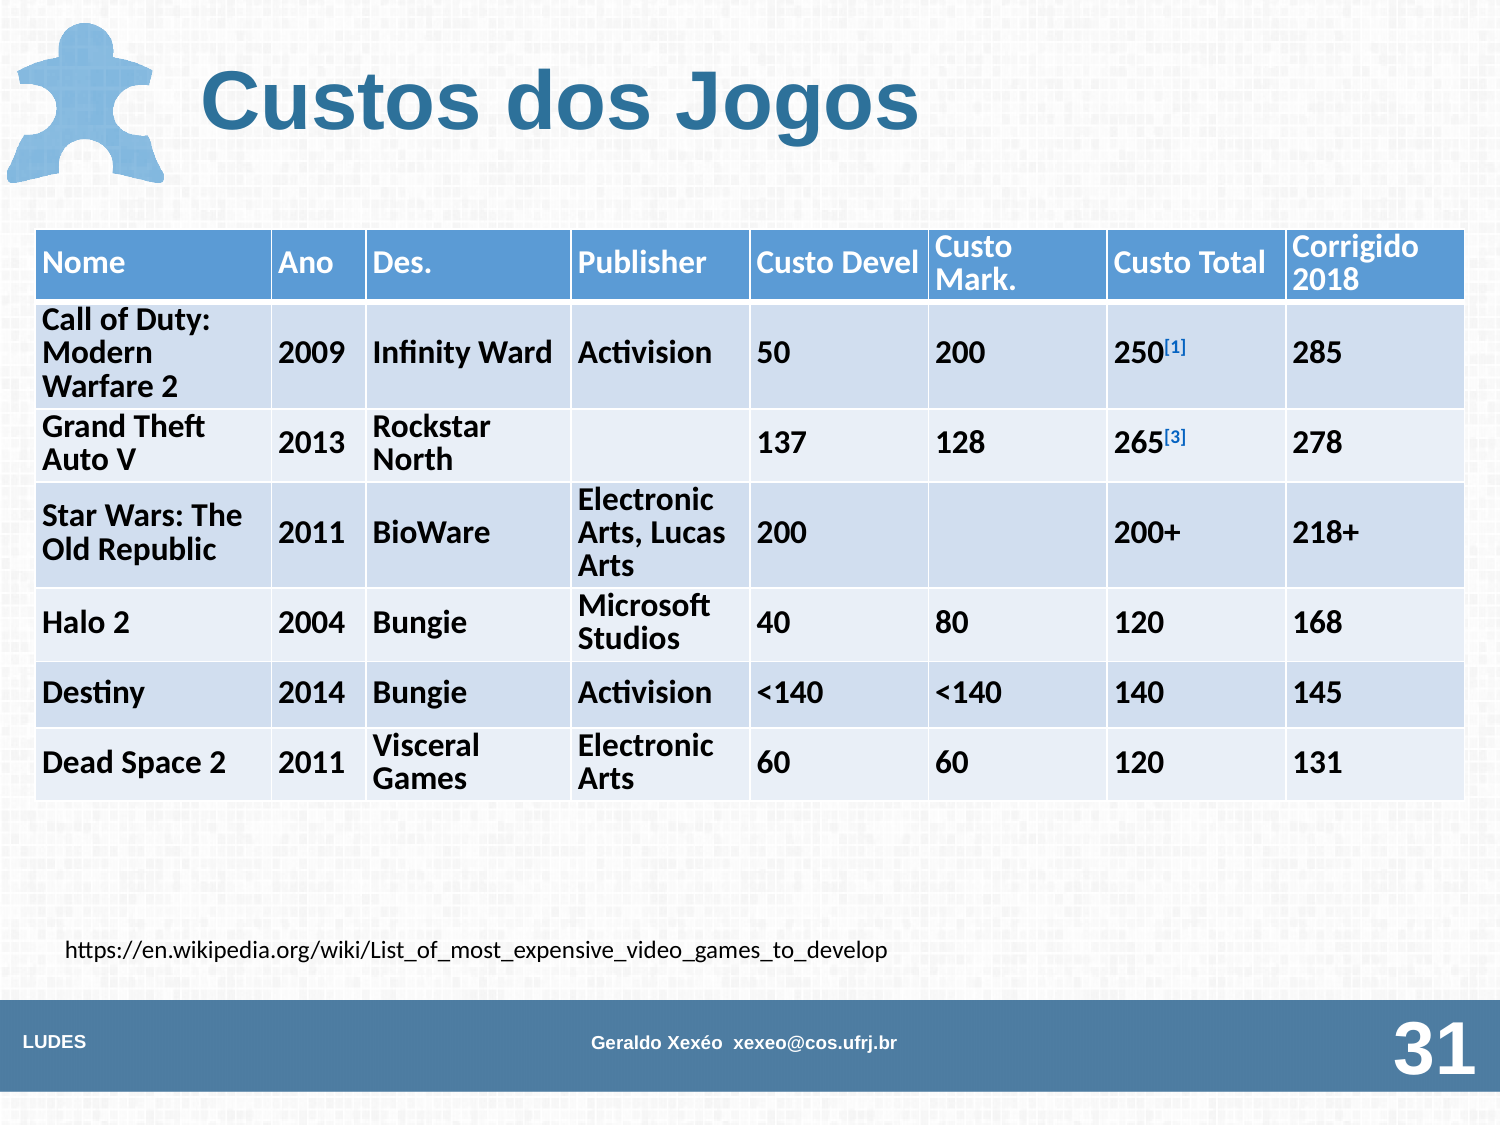

# Custos dos Jogos
| Nome | Ano | Des. | Publisher | Custo Devel | Custo Mark. | Custo Total | Corrigido 2018 |
| --- | --- | --- | --- | --- | --- | --- | --- |
| Call of Duty: Modern Warfare 2 | 2009 | Infinity Ward | Activision | 50 | 200 | 250[1] | 285 |
| Grand Theft Auto V | 2013 | Rockstar North |  | 137 | 128 | 265[3] | 278 |
| Star Wars: The Old Republic | 2011 | BioWare | Electronic Arts, LucasArts | 200 |  | 200+ | 218+ |
| Halo 2 | 2004 | Bungie | Microsoft Studios | 40 | 80 | 120 | 168 |
| Destiny | 2014 | Bungie | Activision | <140 | <140 | 140 | 145 |
| Dead Space 2 | 2011 | Visceral Games | Electronic Arts | 60 | 60 | 120 | 131 |
https://en.wikipedia.org/wiki/List_of_most_expensive_video_games_to_develop
LUDES
Geraldo Xexéo  xexeo@cos.ufrj.br
31